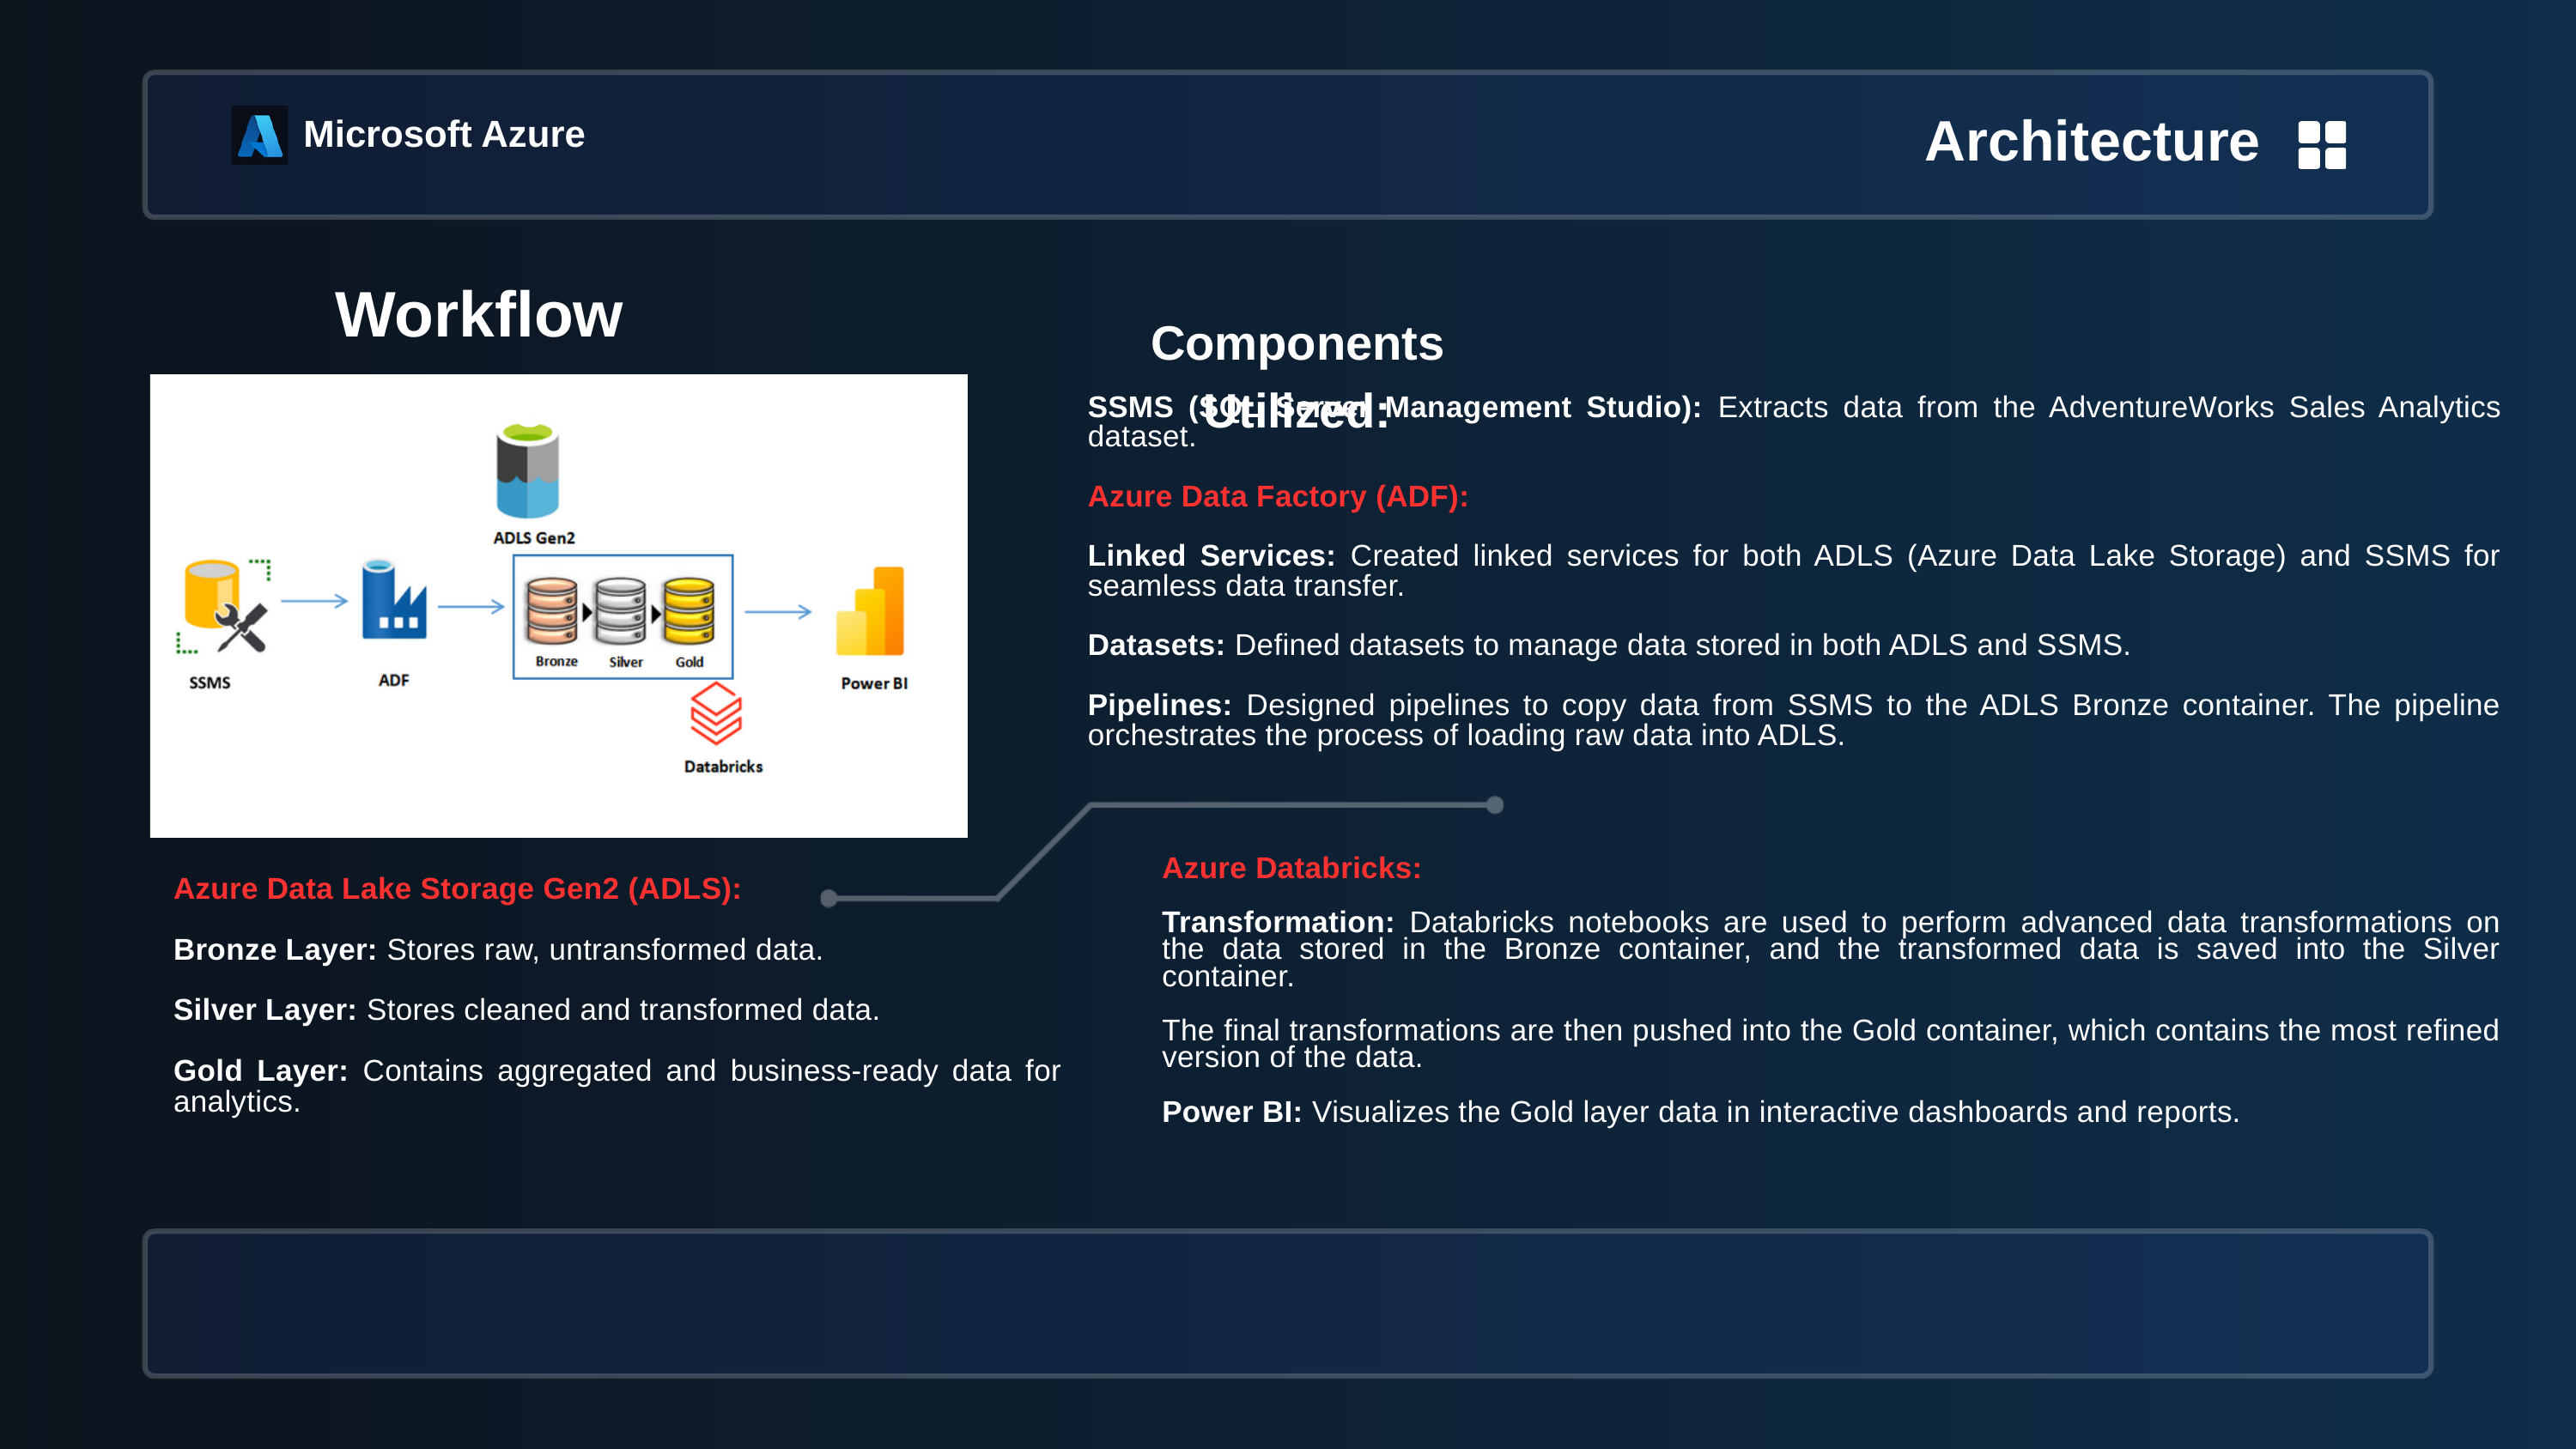

Architecture

Microsoft Azure

Workflow Architecture
Components Utilized:

SSMS (SQL Server Management Studio): Extracts data from the AdventureWorks Sales Analytics dataset.

Azure Data Factory (ADF):

Linked Services: Created linked services for both ADLS (Azure Data Lake Storage) and SSMS for seamless data transfer.

Datasets: Defined datasets to manage data stored in both ADLS and SSMS.

Pipelines: Designed pipelines to copy data from SSMS to the ADLS Bronze container. The pipeline orchestrates the process of loading raw data into ADLS.

Azure Databricks:

Transformation: Databricks notebooks are used to perform advanced data transformations on the data stored in the Bronze container, and the transformed data is saved into the Silver container.

The final transformations are then pushed into the Gold container, which contains the most refined version of the data.

Power BI: Visualizes the Gold layer data in interactive dashboards and reports.
Azure Data Lake Storage Gen2 (ADLS):

Bronze Layer: Stores raw, untransformed data.

Silver Layer: Stores cleaned and transformed data.

Gold Layer: Contains aggregated and business-ready data for analytics.